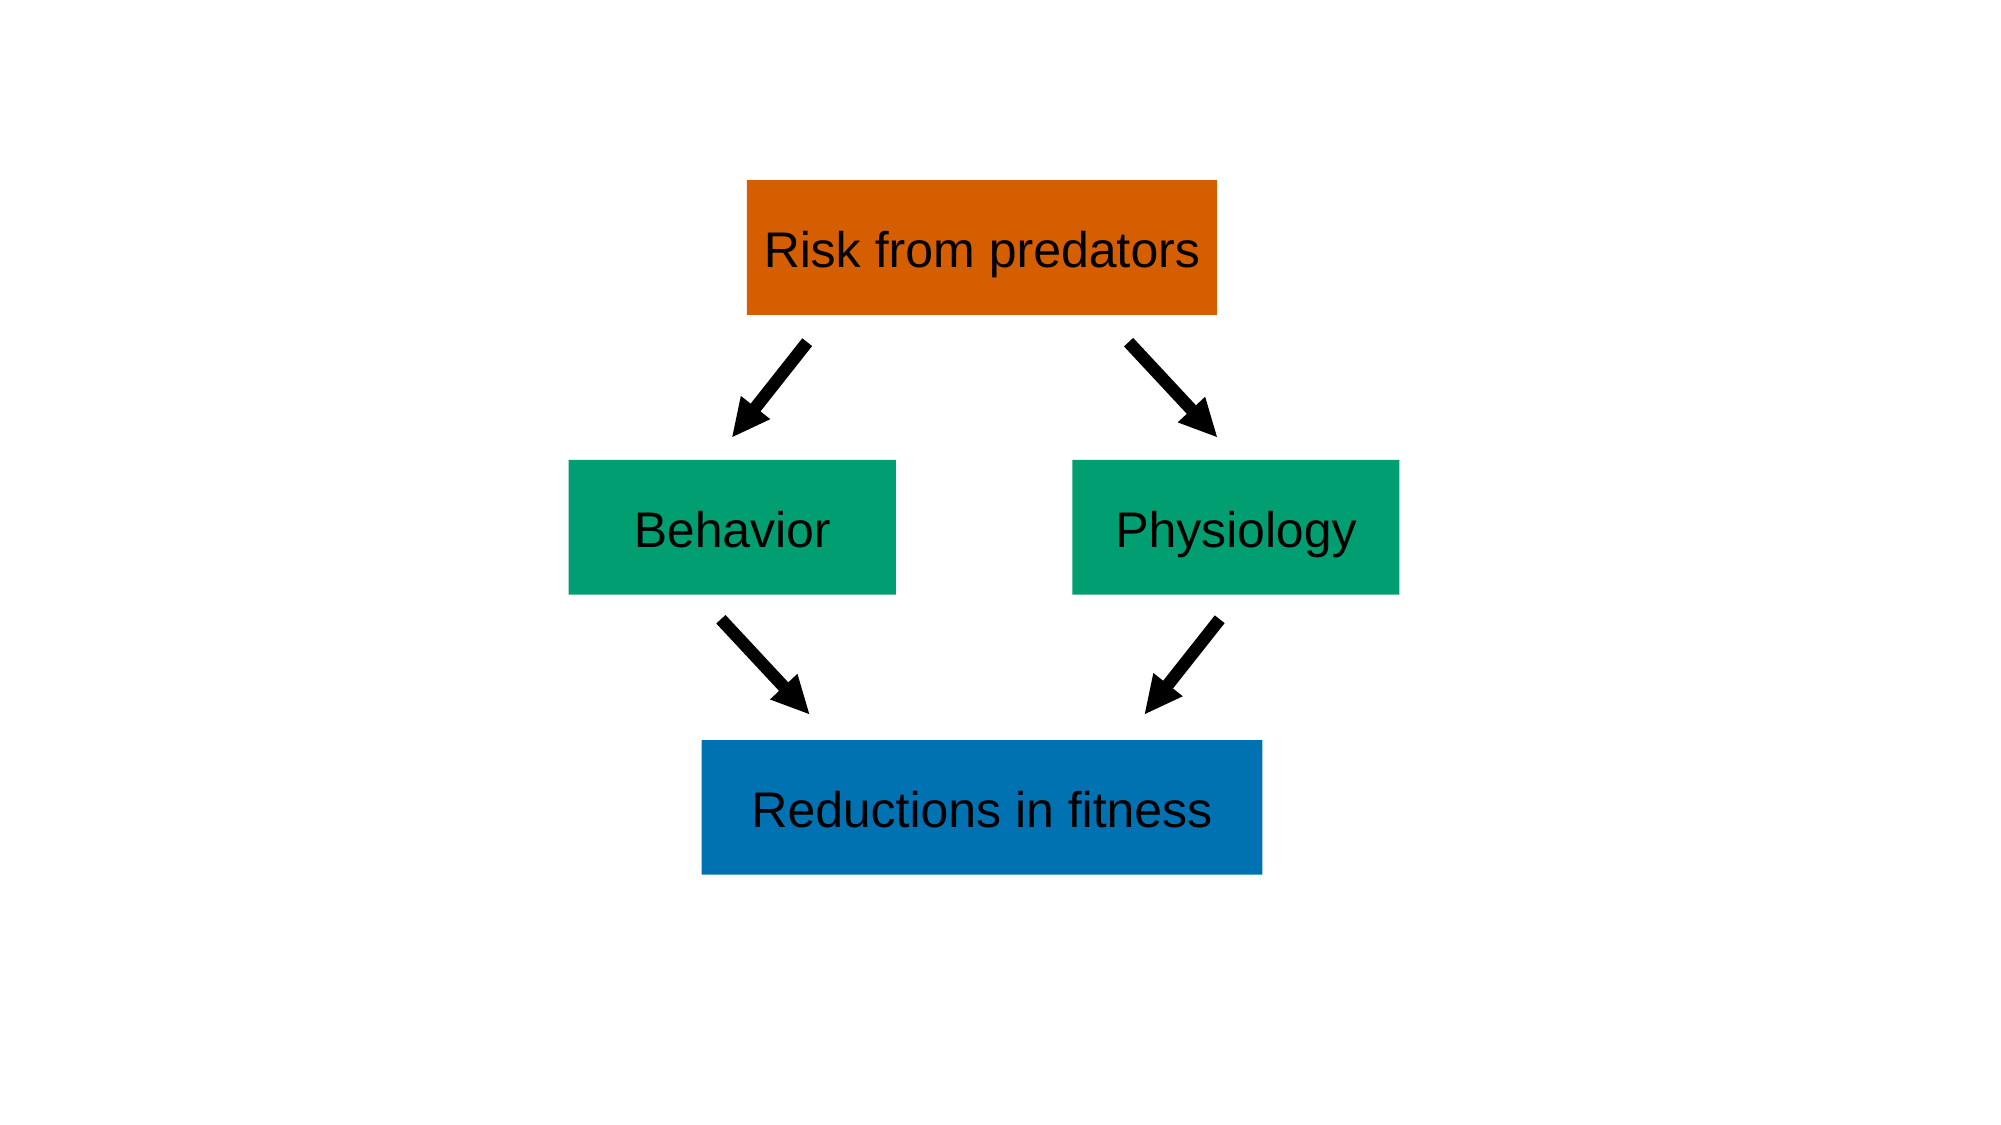

Risk from predators

Behavior

Physiology

Reductions in fitness